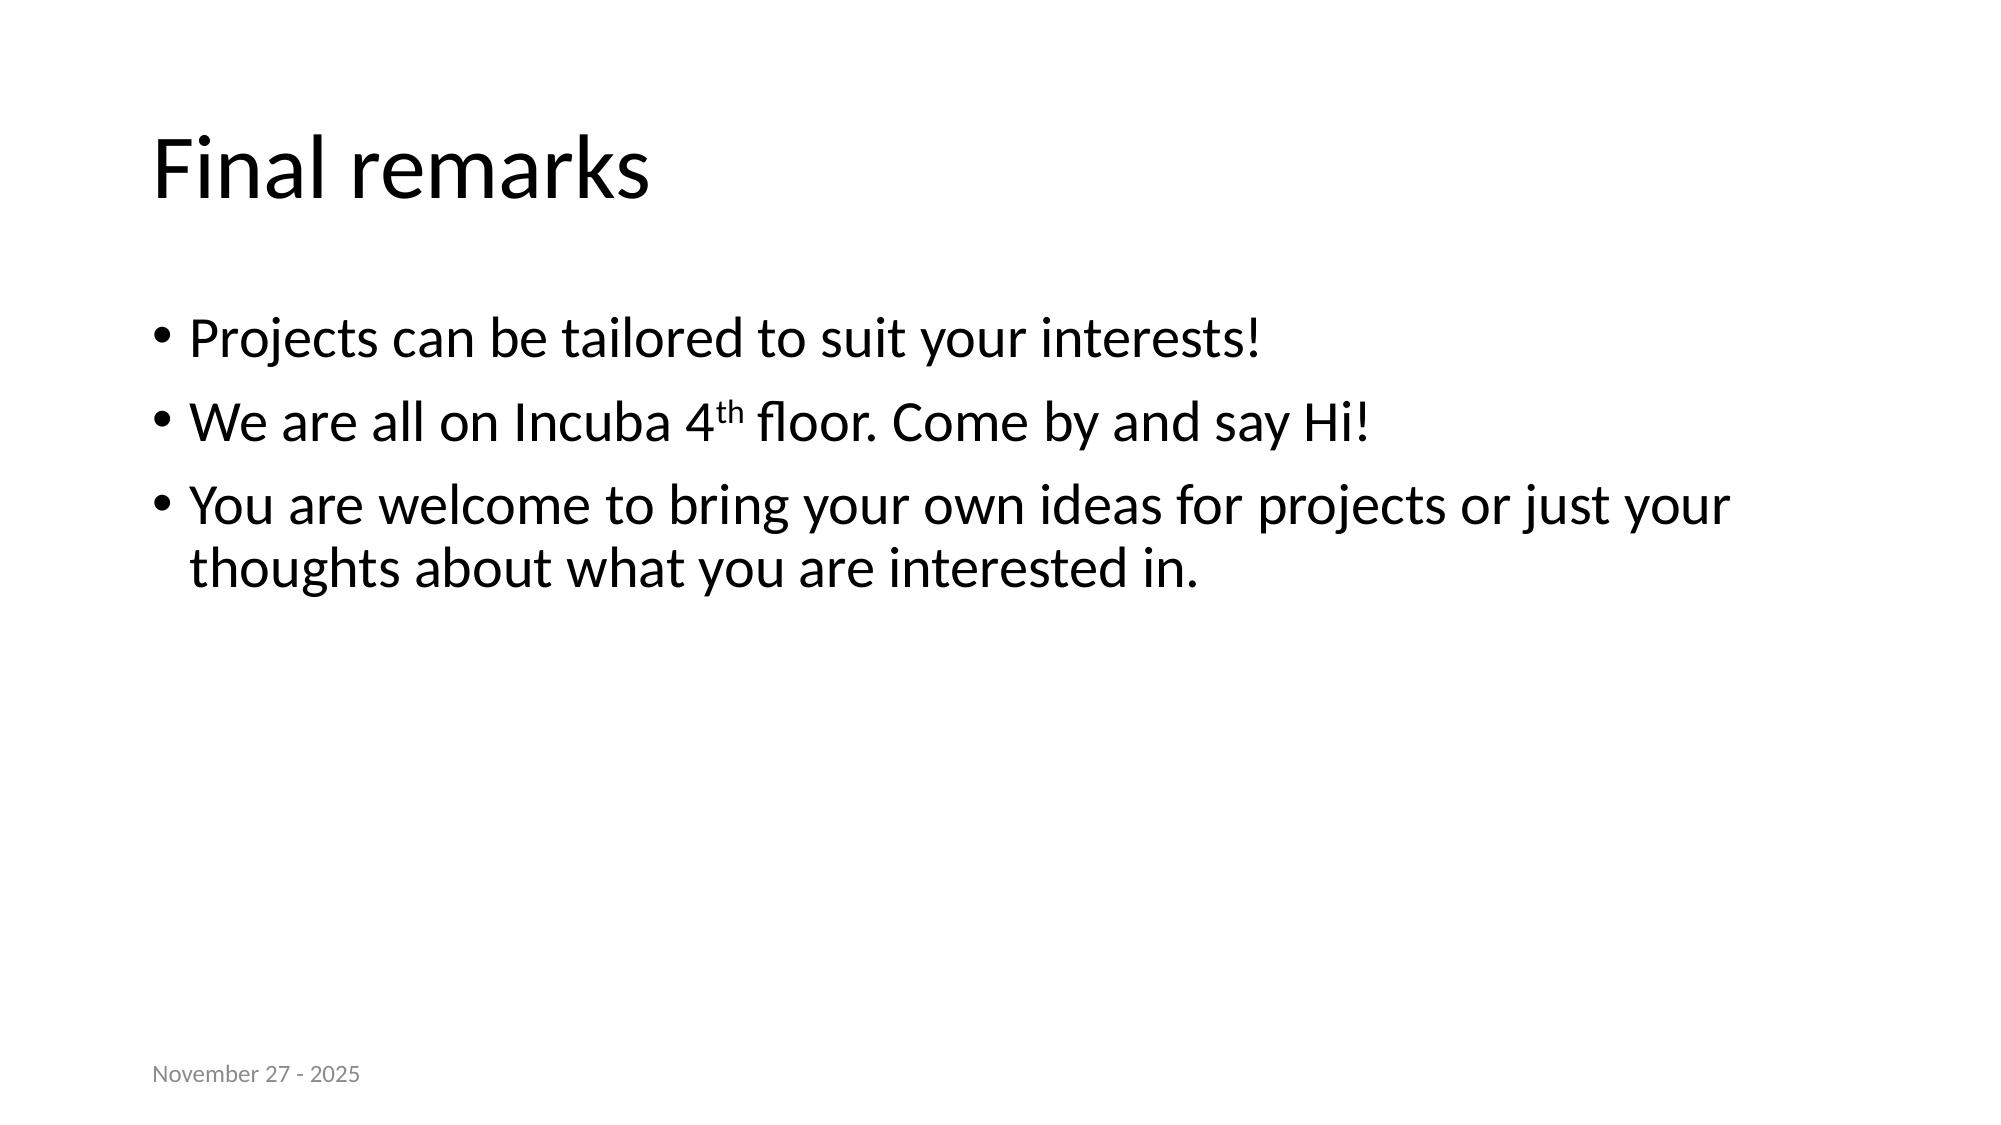

# Final remarks
Projects can be tailored to suit your interests!
We are all on Incuba 4th floor. Come by and say Hi!
You are welcome to bring your own ideas for projects or just your thoughts about what you are interested in.
November 27 - 2025